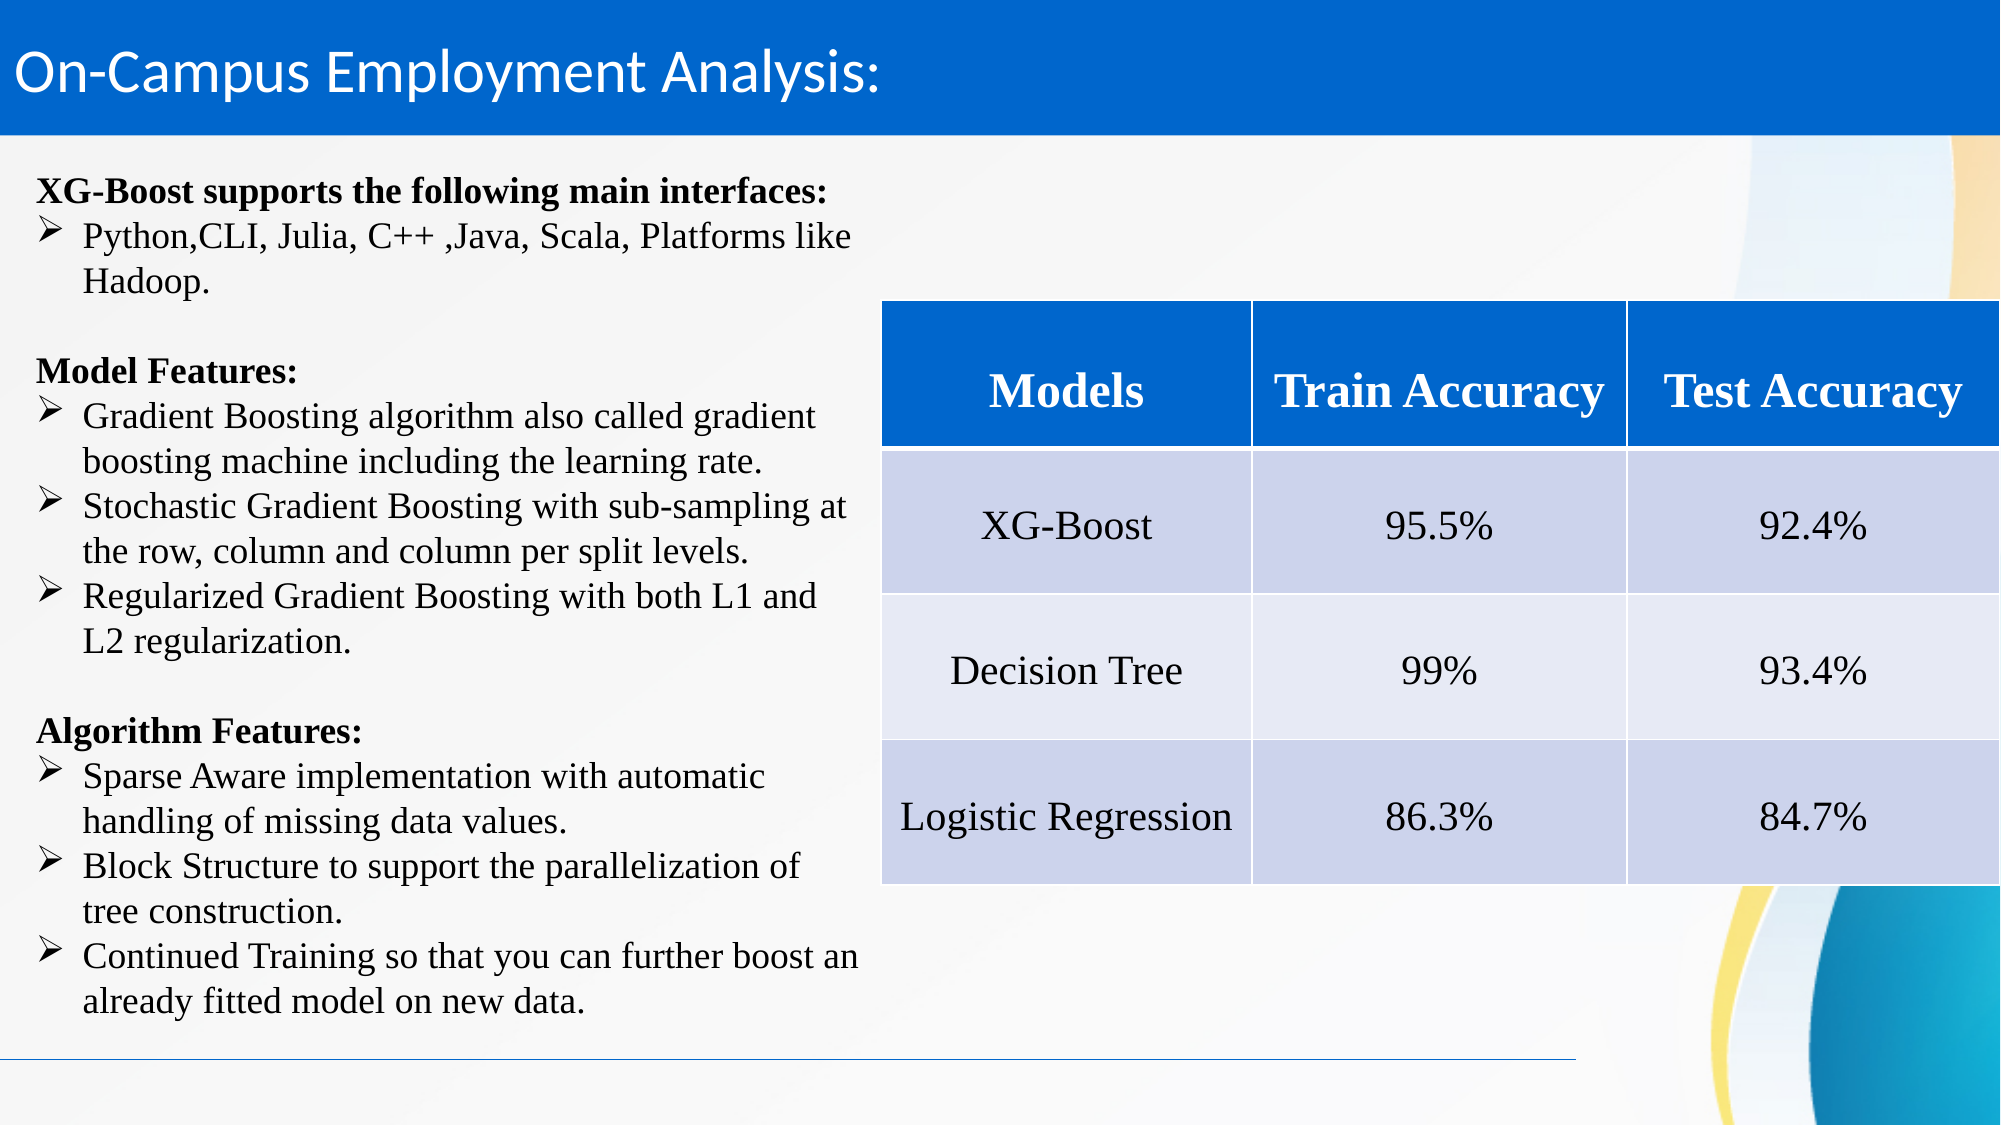

# On-Campus Employment Analysis:
XG-Boost supports the following main interfaces:
Python,CLI, Julia, C++ ,Java, Scala, Platforms like Hadoop.

Model Features:
Gradient Boosting algorithm also called gradient boosting machine including the learning rate.
Stochastic Gradient Boosting with sub-sampling at the row, column and column per split levels.
Regularized Gradient Boosting with both L1 and L2 regularization.

Algorithm Features:
Sparse Aware implementation with automatic handling of missing data values.
Block Structure to support the parallelization of tree construction.
Continued Training so that you can further boost an already fitted model on new data.

| Models | Train Accuracy | Test Accuracy |
| --- | --- | --- |
| XG-Boost | 95.5% | 92.4% |
| Decision Tree | 99% | 93.4% |
| Logistic Regression | 86.3% | 84.7% |